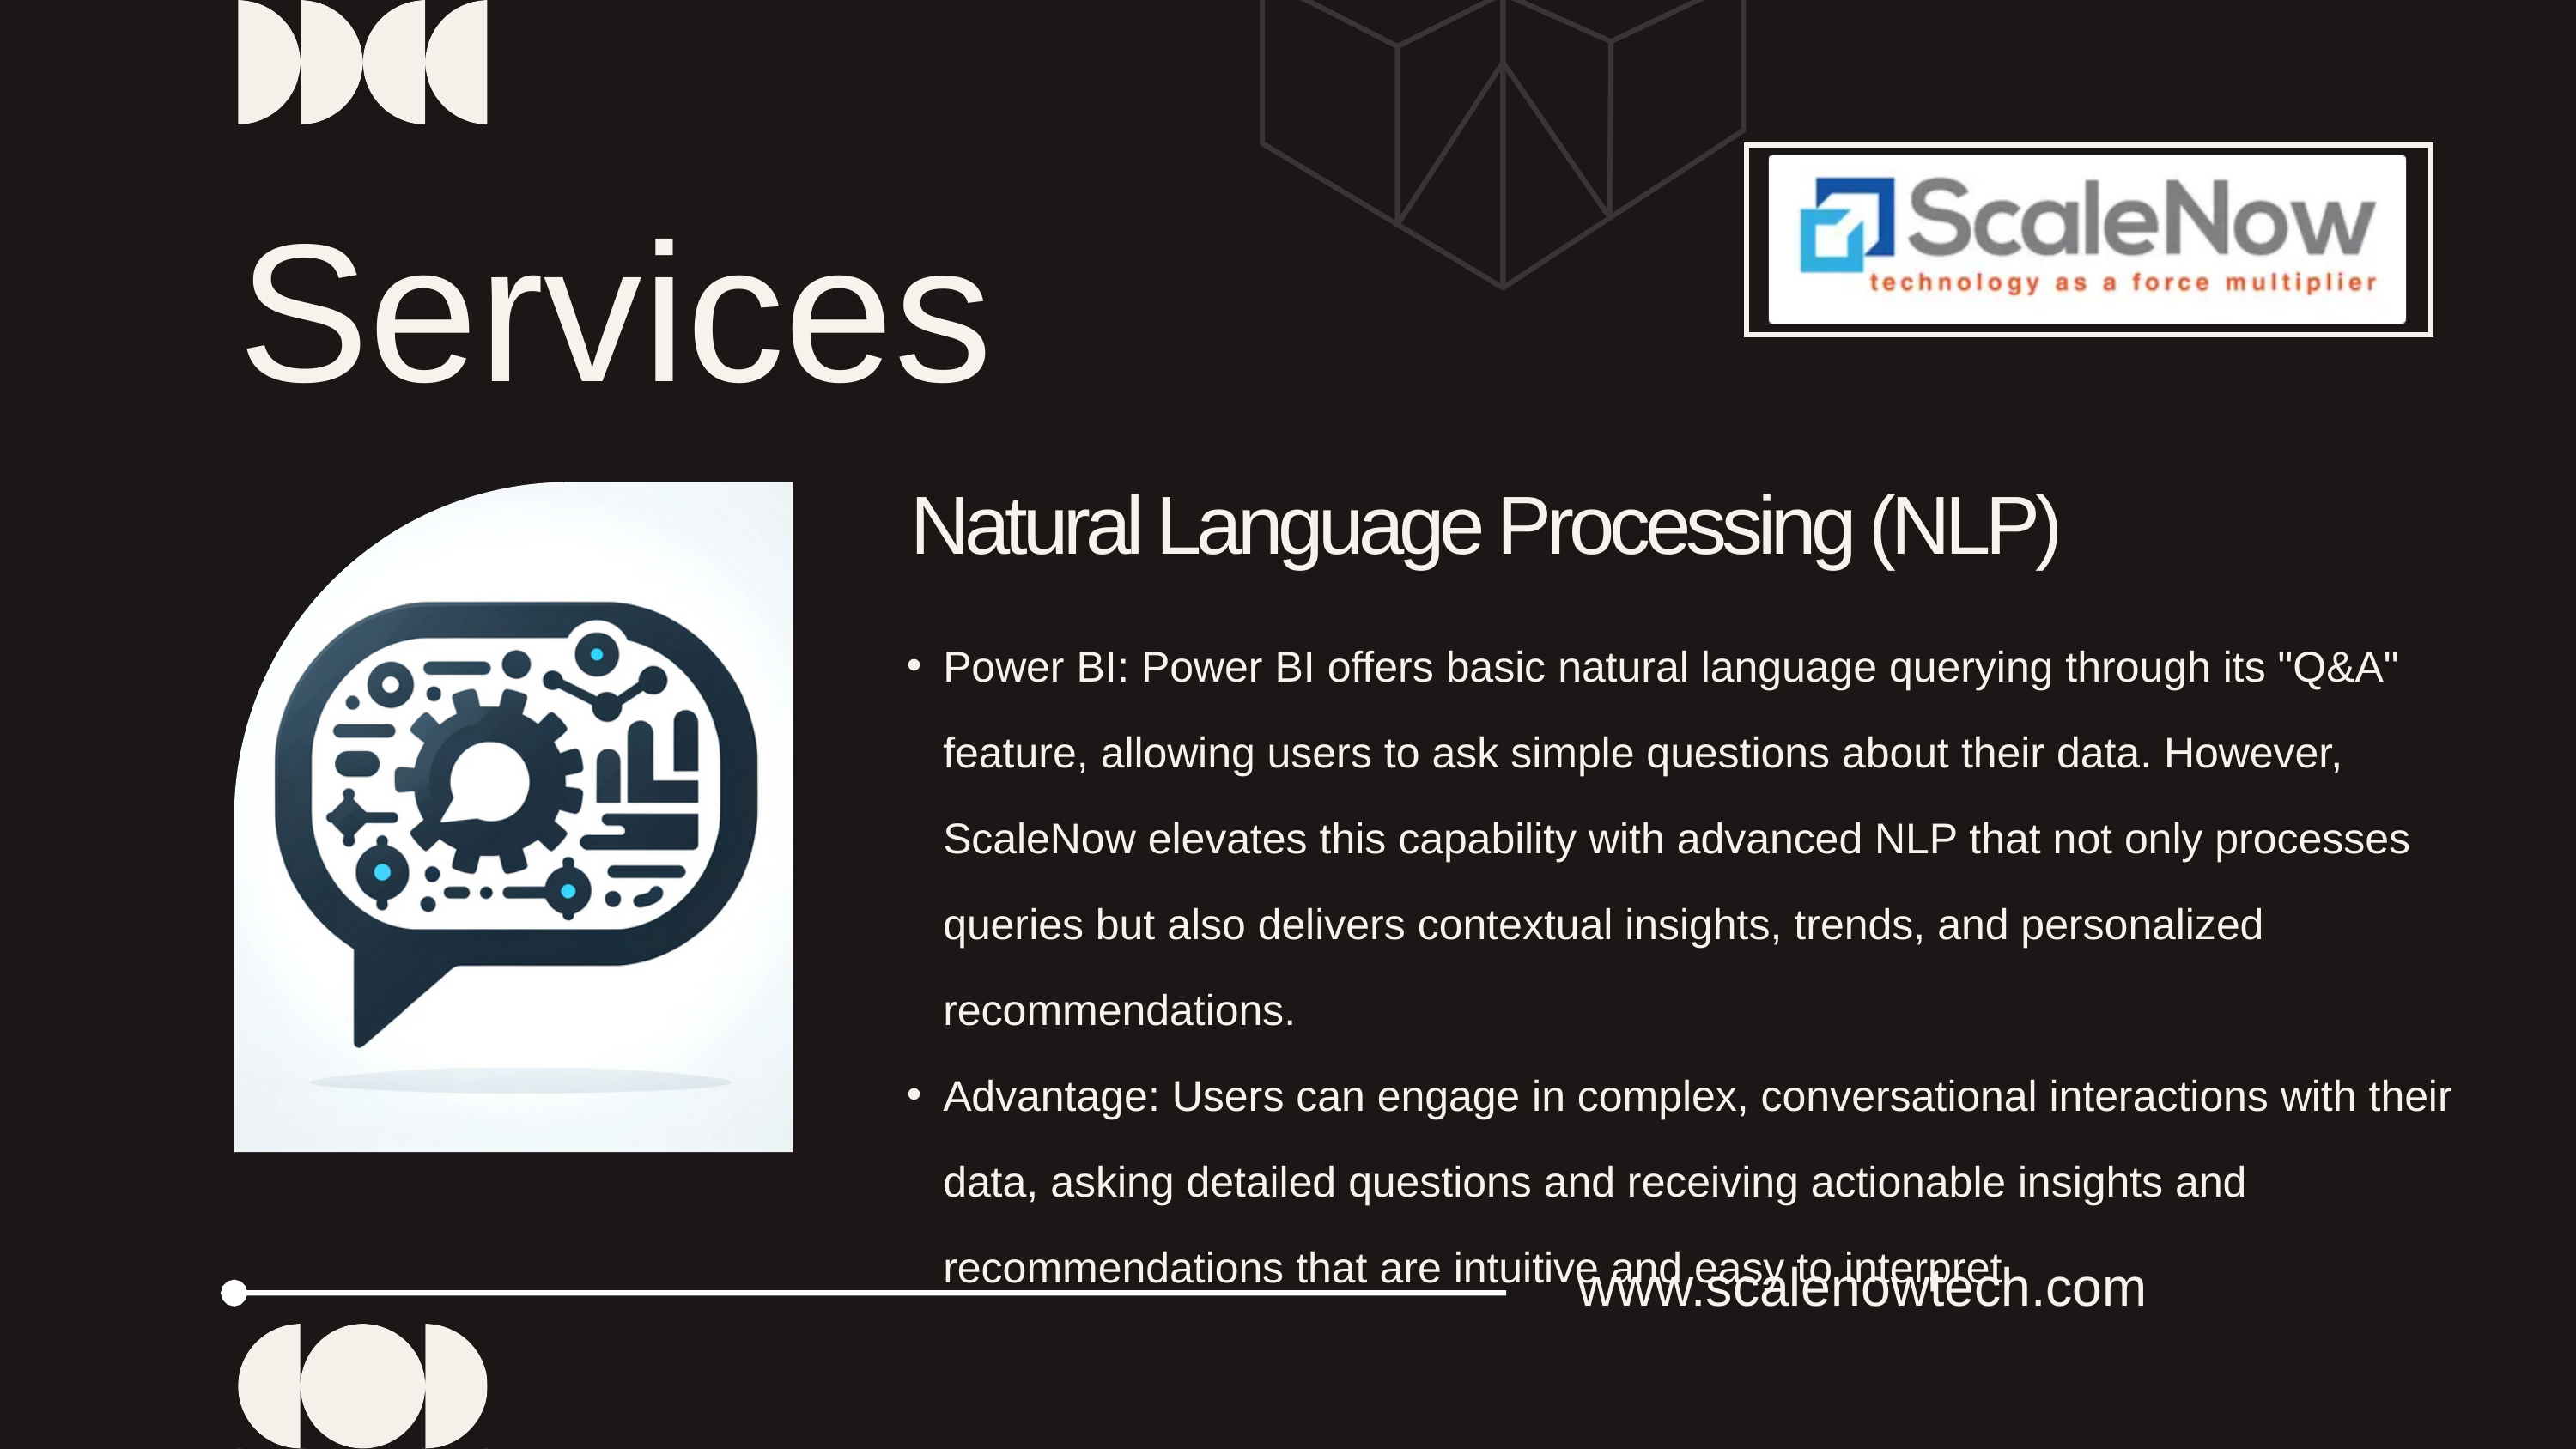

Services

Natural Language Processing (NLP)
Power BI: Power BI offers basic natural language querying through its "Q&A" feature, allowing users to ask simple questions about their data. However, ScaleNow elevates this capability with advanced NLP that not only processes queries but also delivers contextual insights, trends, and personalized recommendations.
Advantage: Users can engage in complex, conversational interactions with their data, asking detailed questions and receiving actionable insights and recommendations that are intuitive and easy to interpret.
www.scalenowtech.com